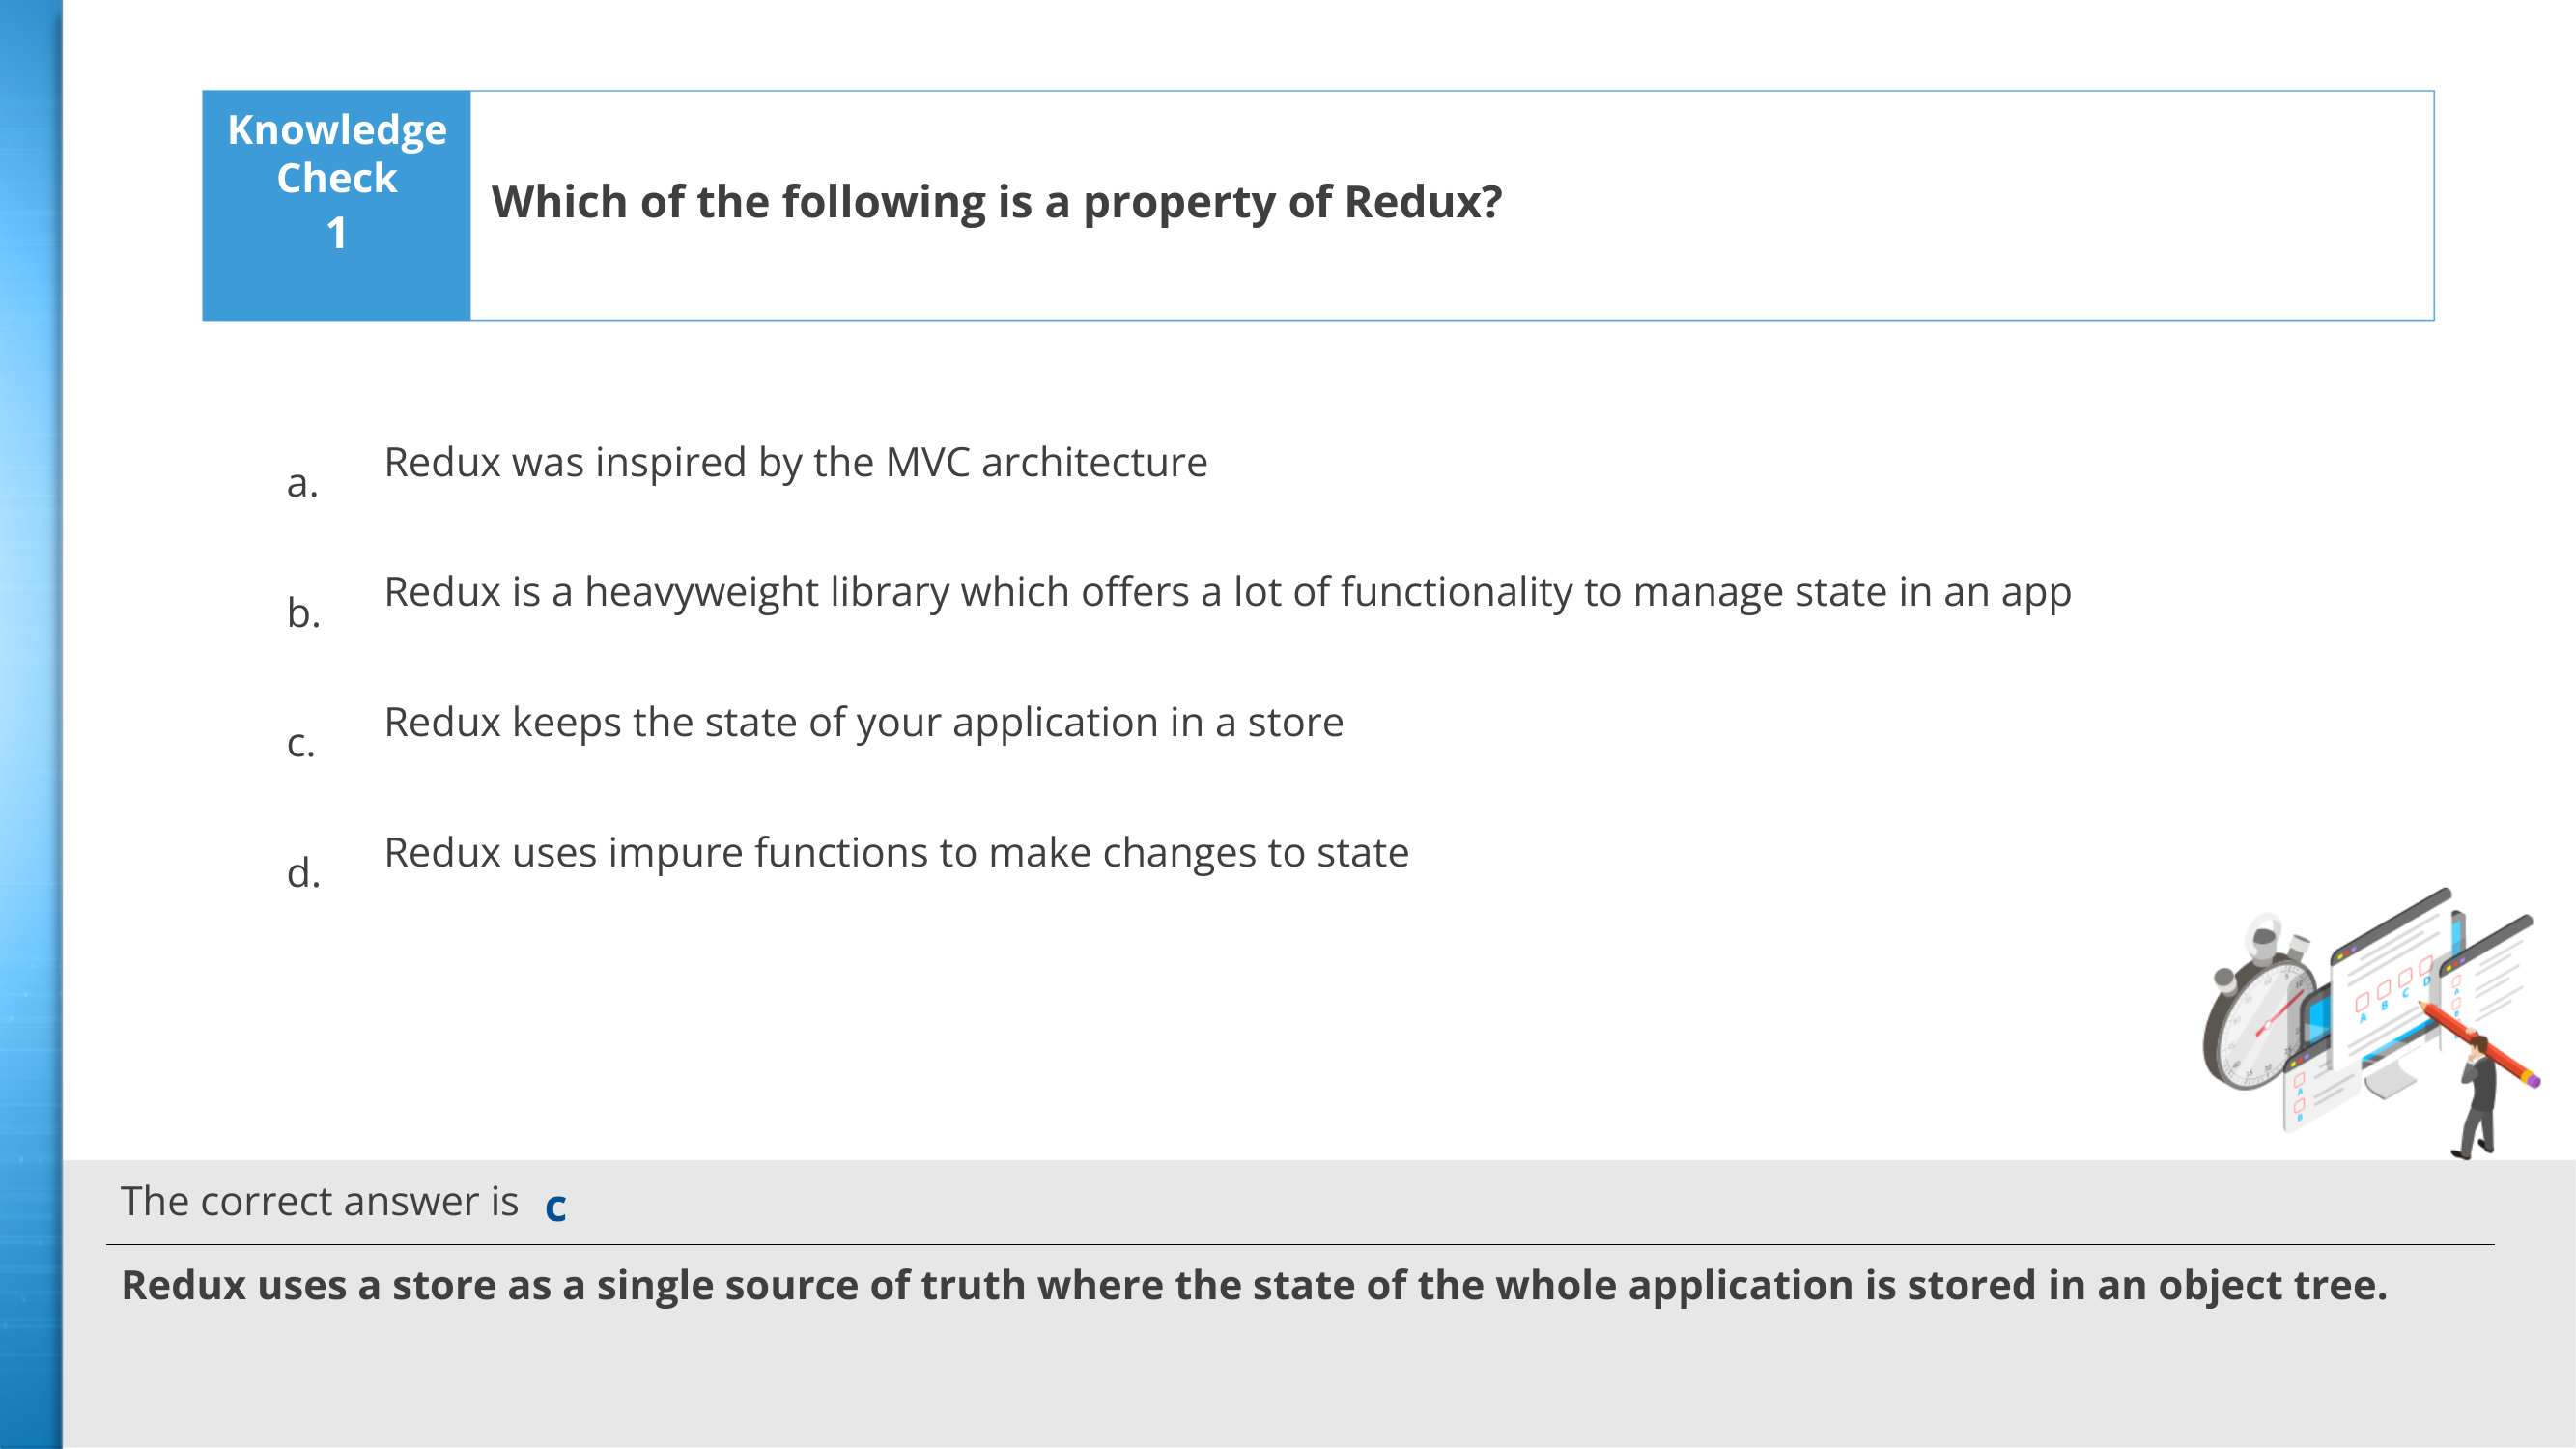

Which of the following is a property of Redux?
1
Redux was inspired by the MVC architecture
Redux is a heavyweight library which offers a lot of functionality to manage state in an app
Redux keeps the state of your application in a store
Redux uses impure functions to make changes to state
c
Redux uses a store as a single source of truth where the state of the whole application is stored in an object tree.